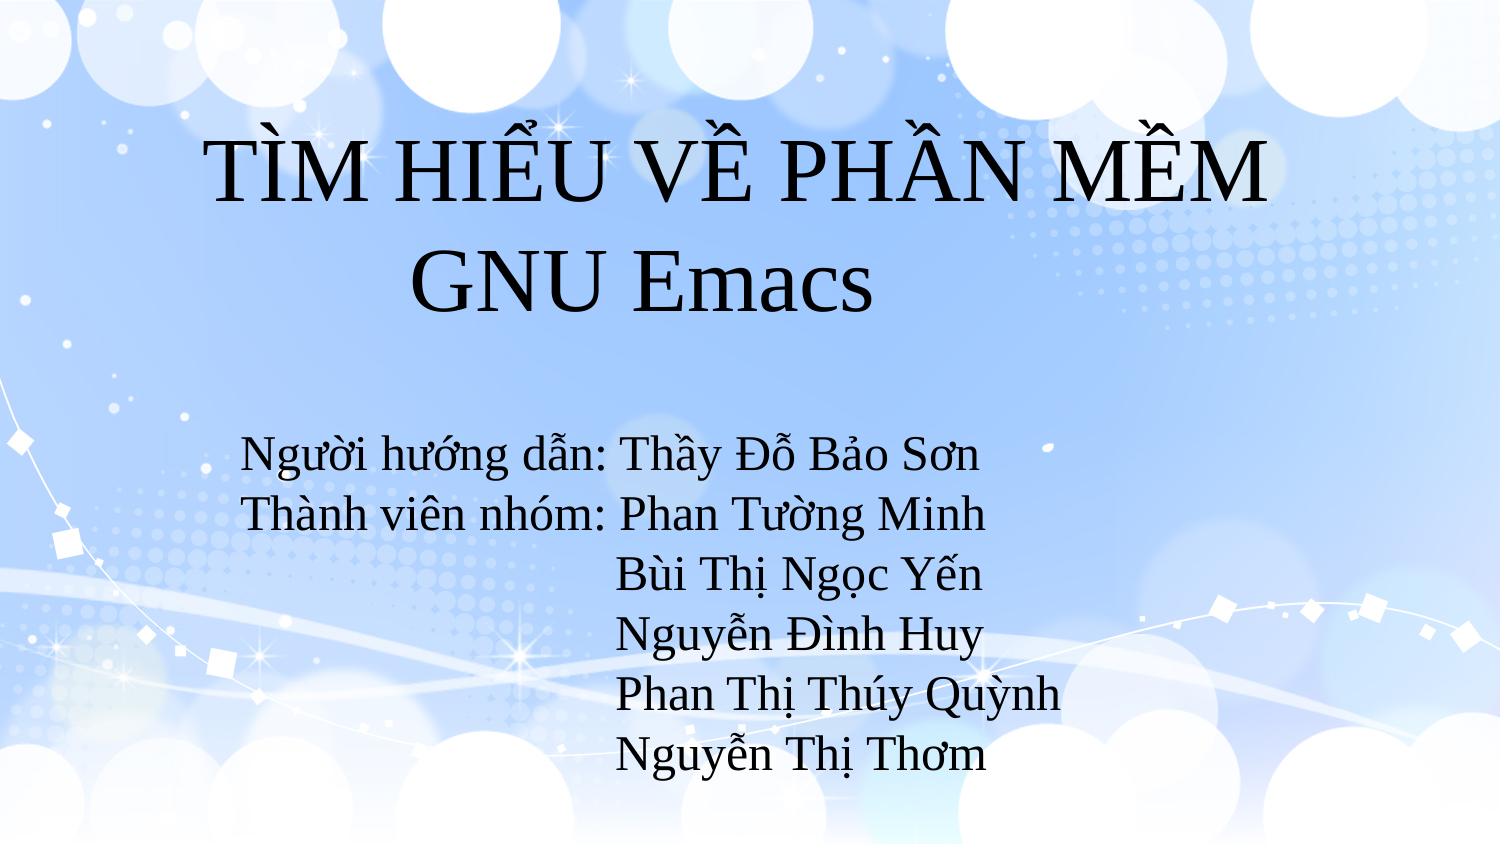

TÌM HIỂU VỀ PHẦN MỀM
         GNU Emacs

   Người hướng dẫn: Thầy Đỗ Bảo Sơn
   Thành viên nhóm: Phan Tường Minh
                                 Bùi Thị Ngọc Yến
                                 Nguyễn Đình Huy
                                 Phan Thị Thúy Quỳnh
                                 Nguyễn Thị Thơm